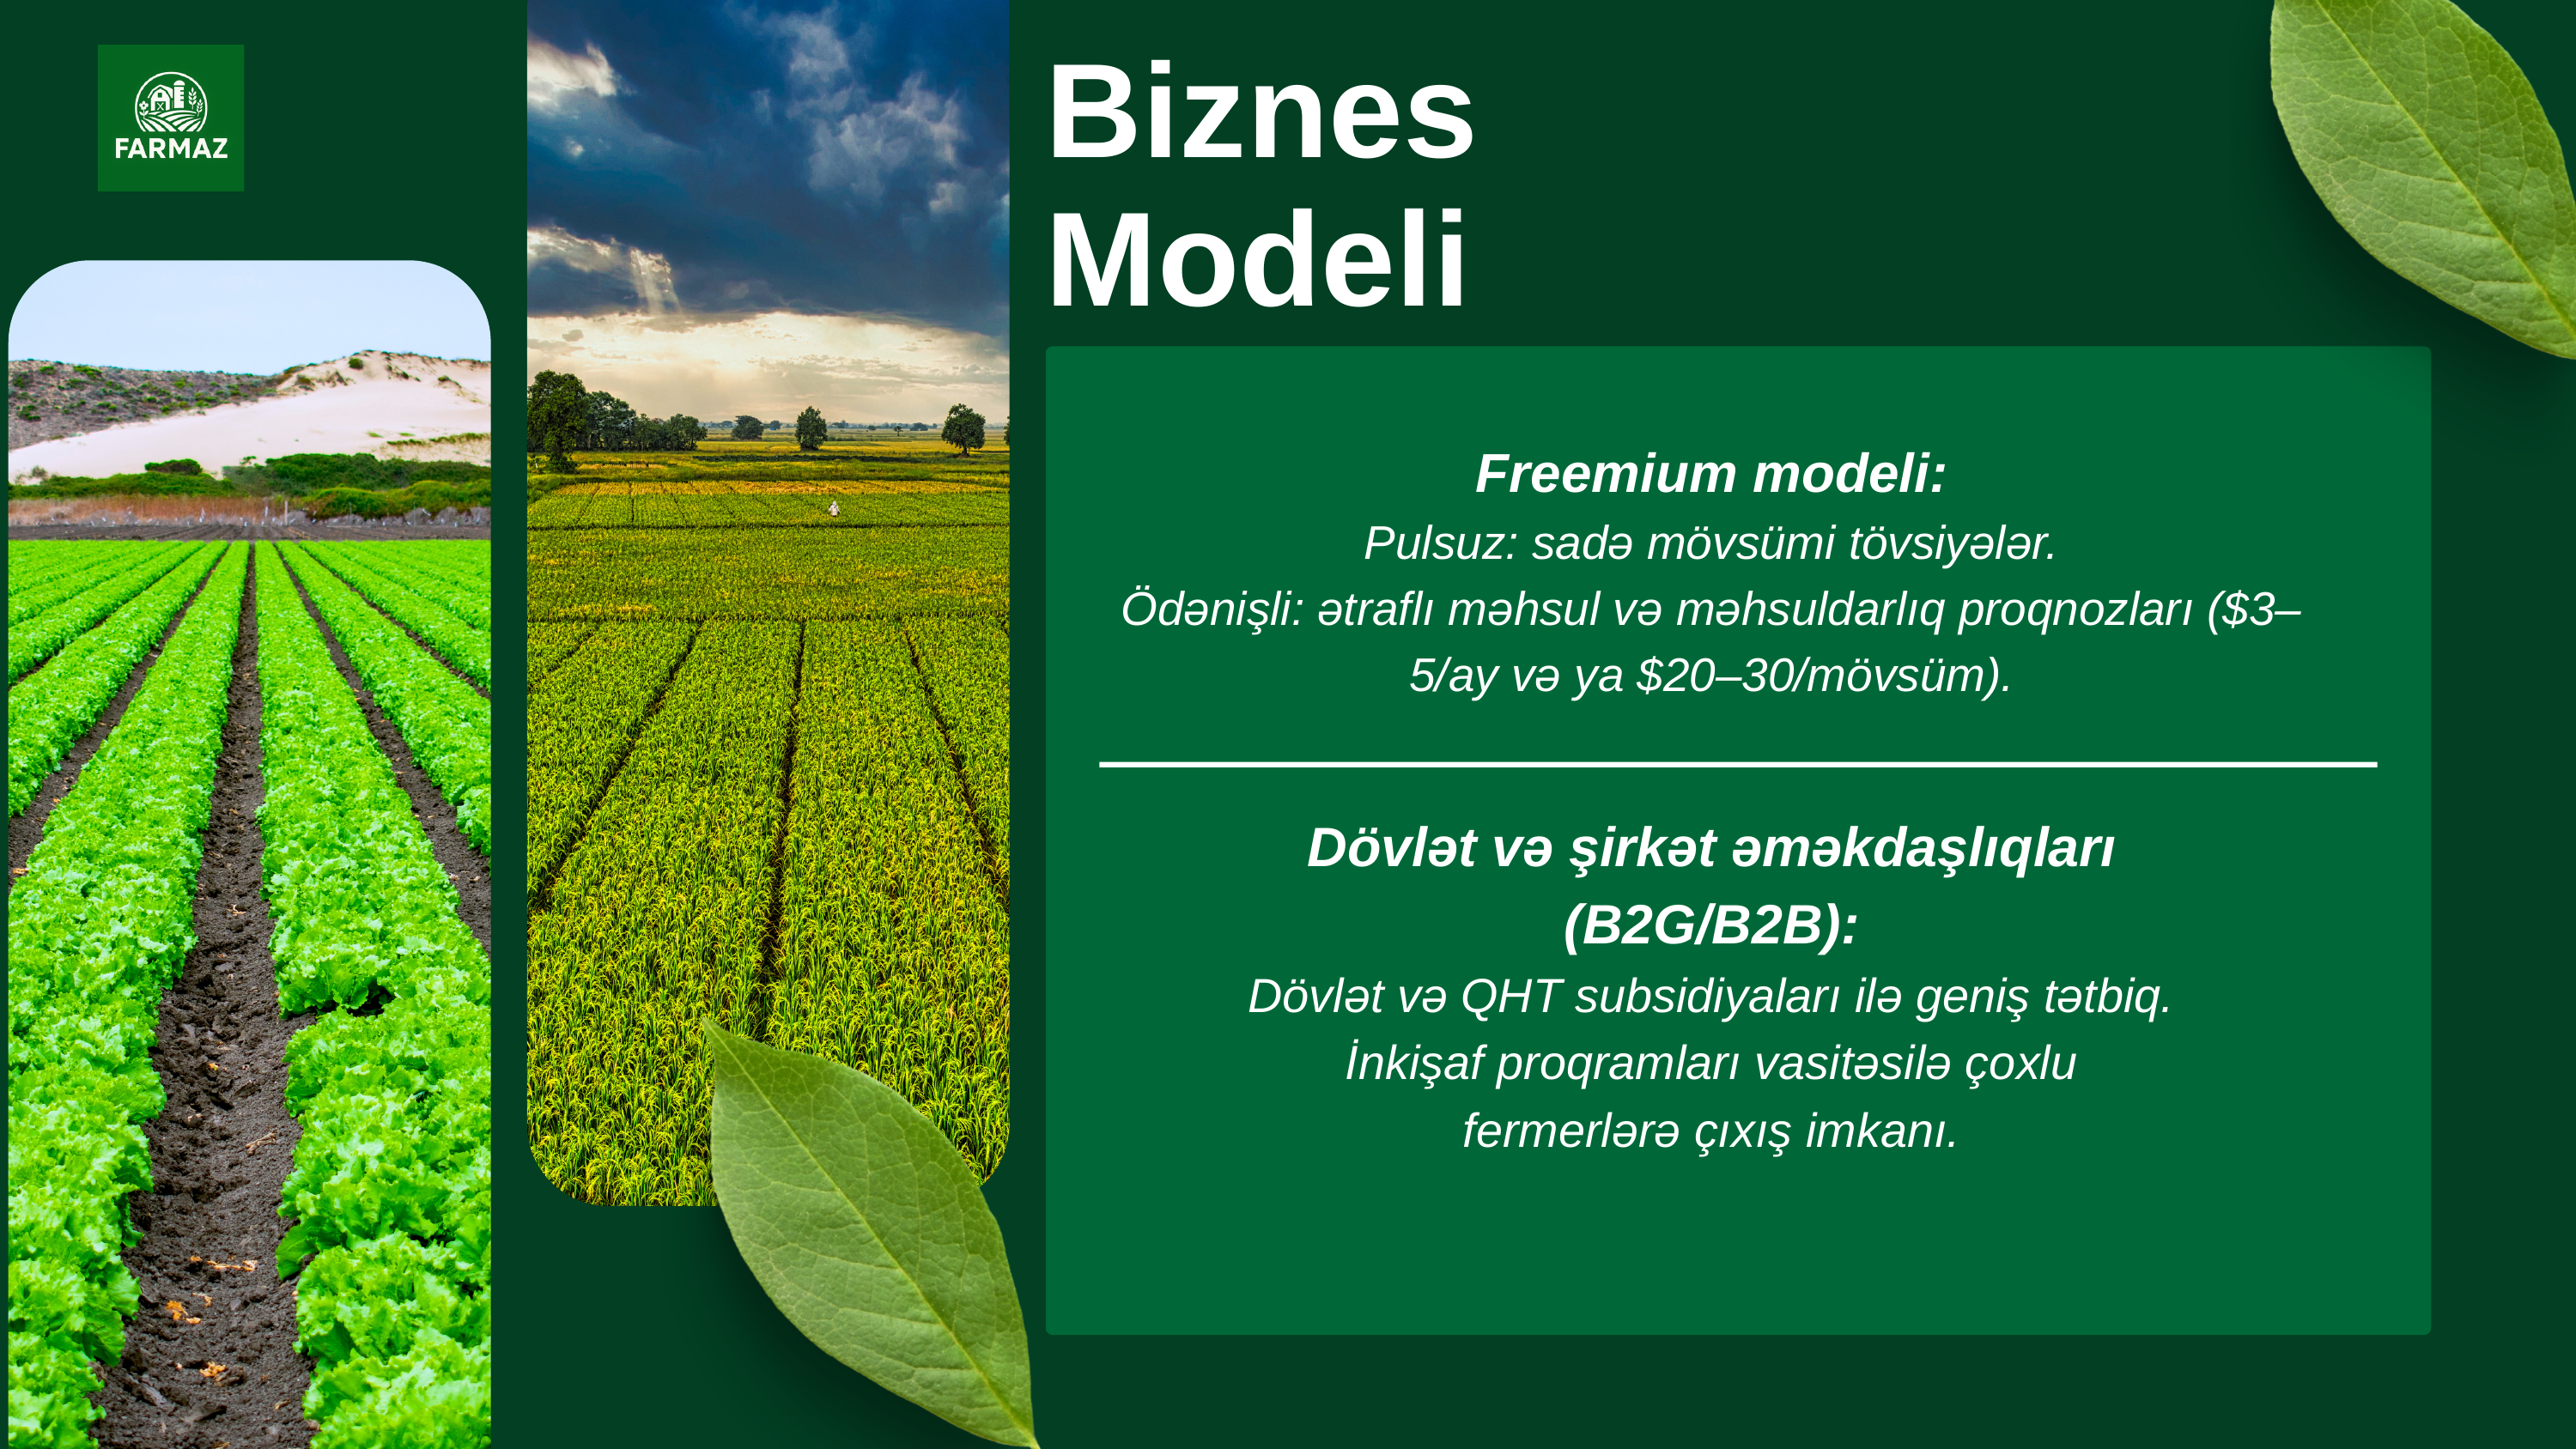

Biznes
Modeli

Freemium modeli:
Pulsuz: sadə mövsümi tövsiyələr.
Ödənişli: ətraflı məhsul və məhsuldarlıq proqnozları ($3–5/ay və ya $20–30/mövsüm).

Dövlət və şirkət əməkdaşlıqları (B2G/B2B):
Dövlət və QHT subsidiyaları ilə geniş tətbiq.
İnkişaf proqramları vasitəsilə çoxlu fermerlərə çıxış imkanı.